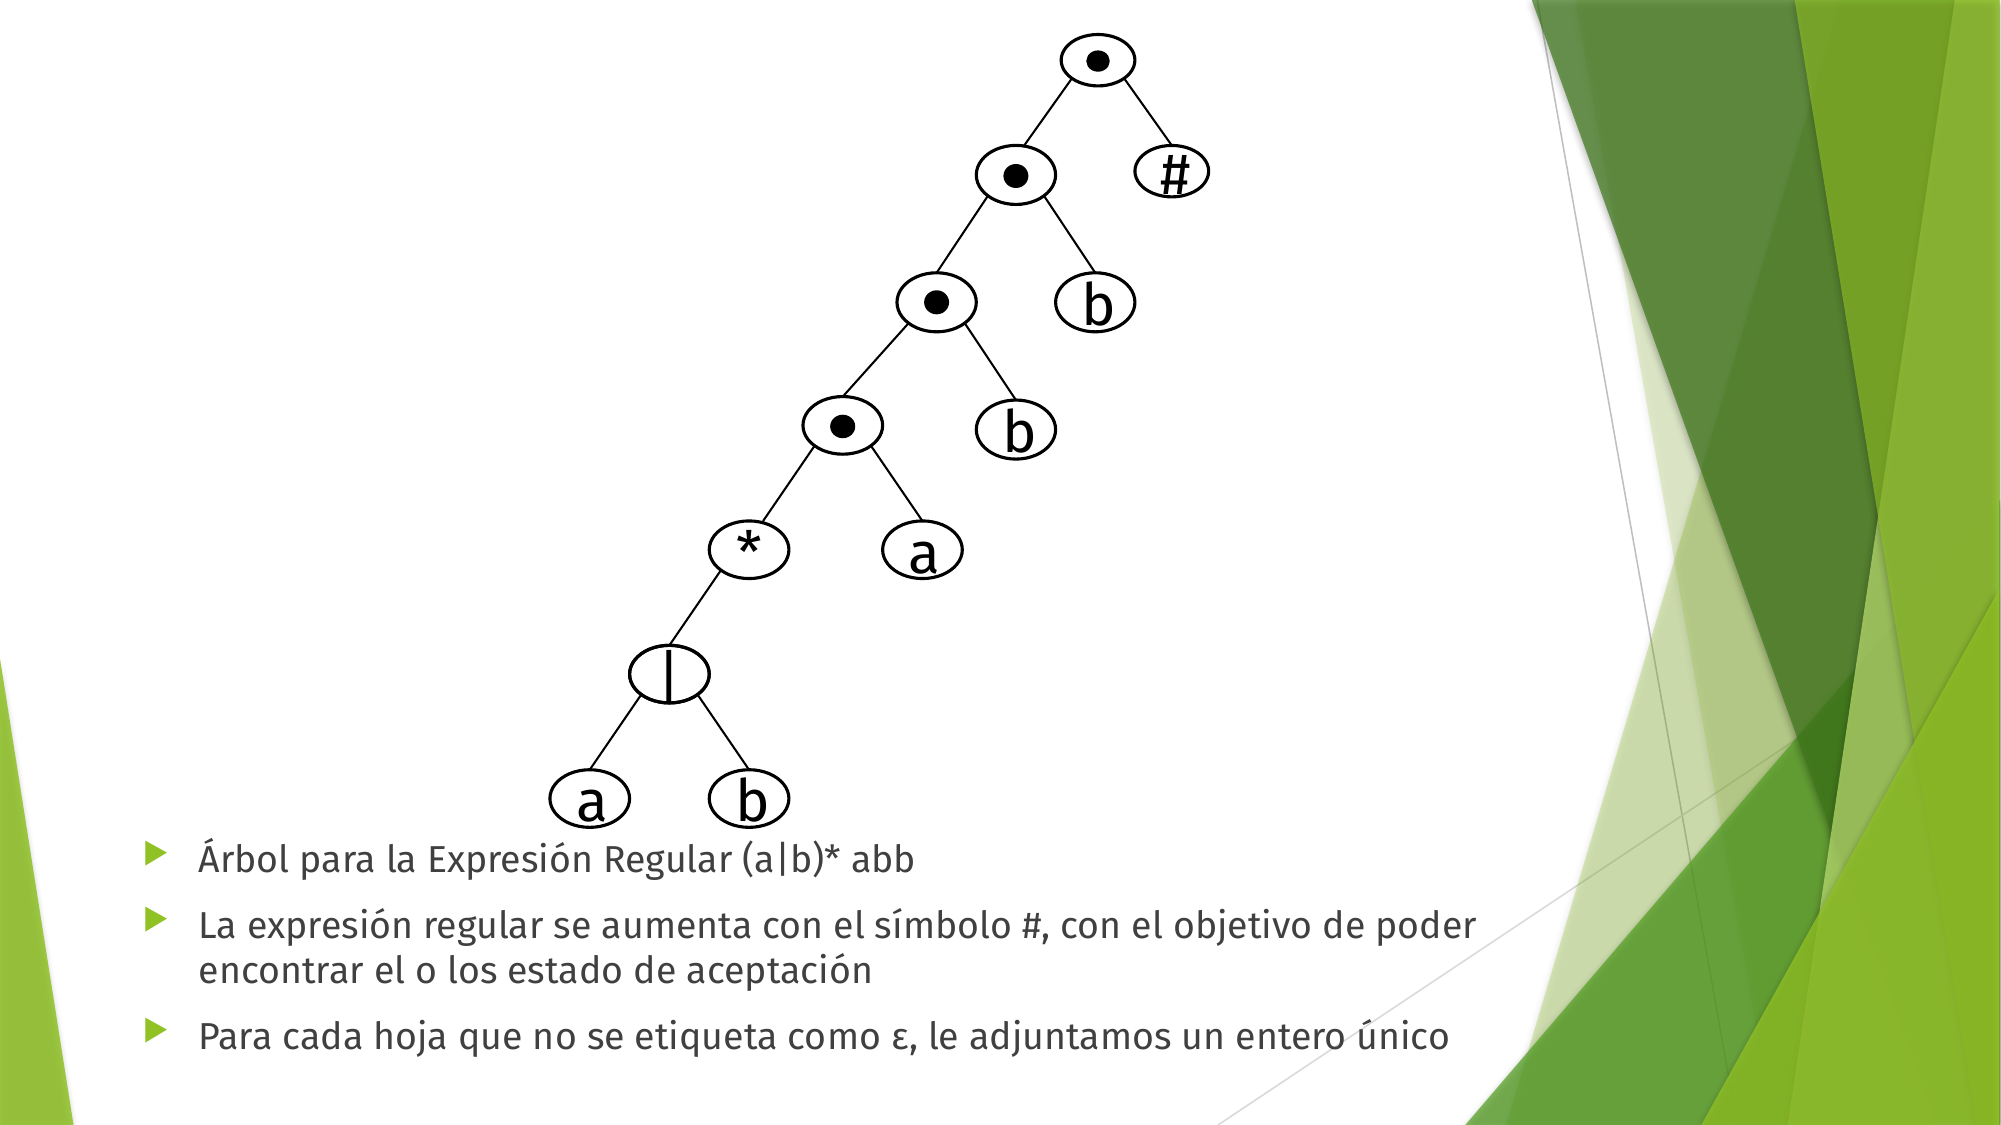

#

b

a
b
*

|
a
b
Árbol para la Expresión Regular (a|b)* abb
La expresión regular se aumenta con el símbolo #, con el objetivo de poder encontrar el o los estado de aceptación
Para cada hoja que no se etiqueta como ε, le adjuntamos un entero único